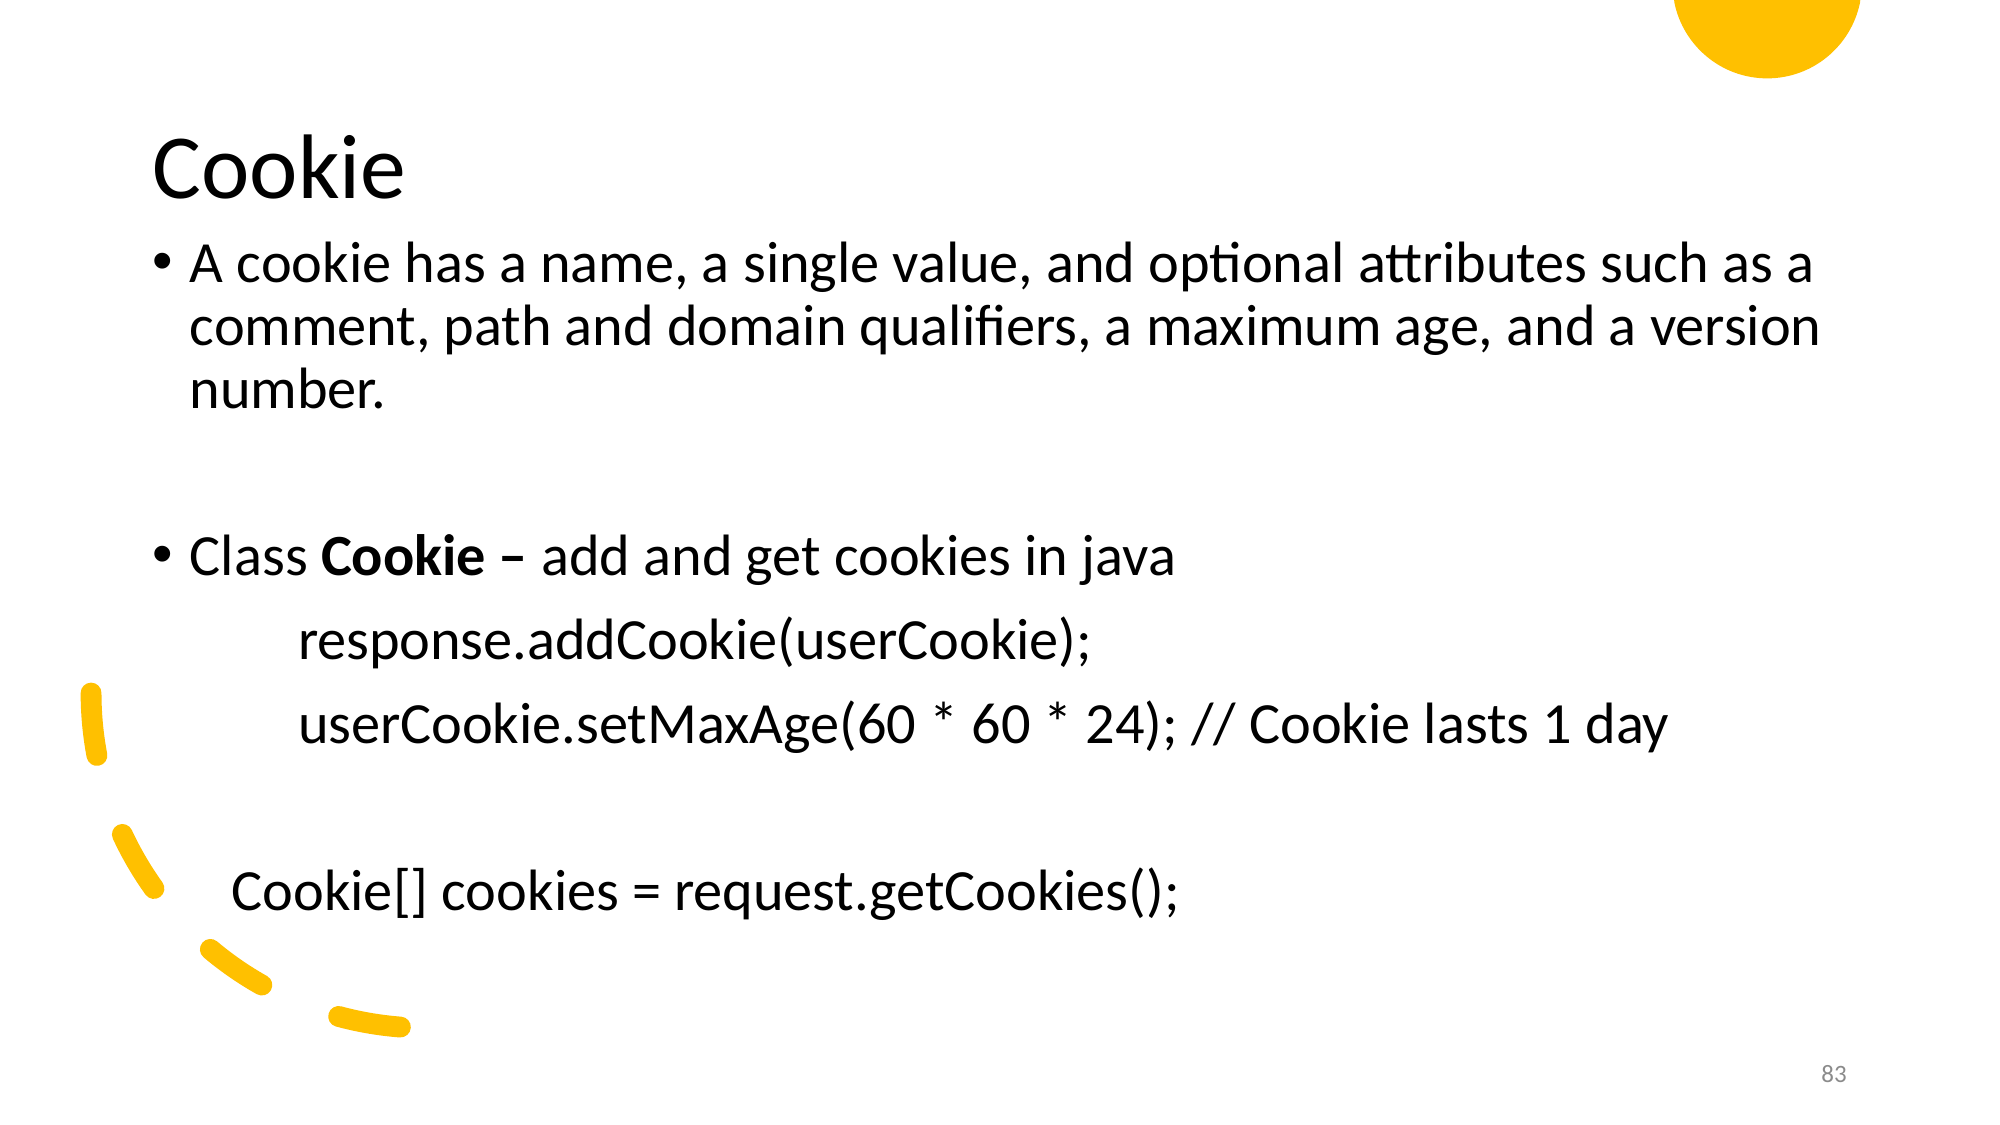

# Cookie
A cookie has a name, a single value, and optional attributes such as a comment, path and domain qualifiers, a maximum age, and a version number.

Class Cookie – add and get cookies in java
           response.addCookie(userCookie);
           userCookie.setMaxAge(60 * 60 * 24); // Cookie lasts 1 day

      Cookie[] cookies = request.getCookies();

83